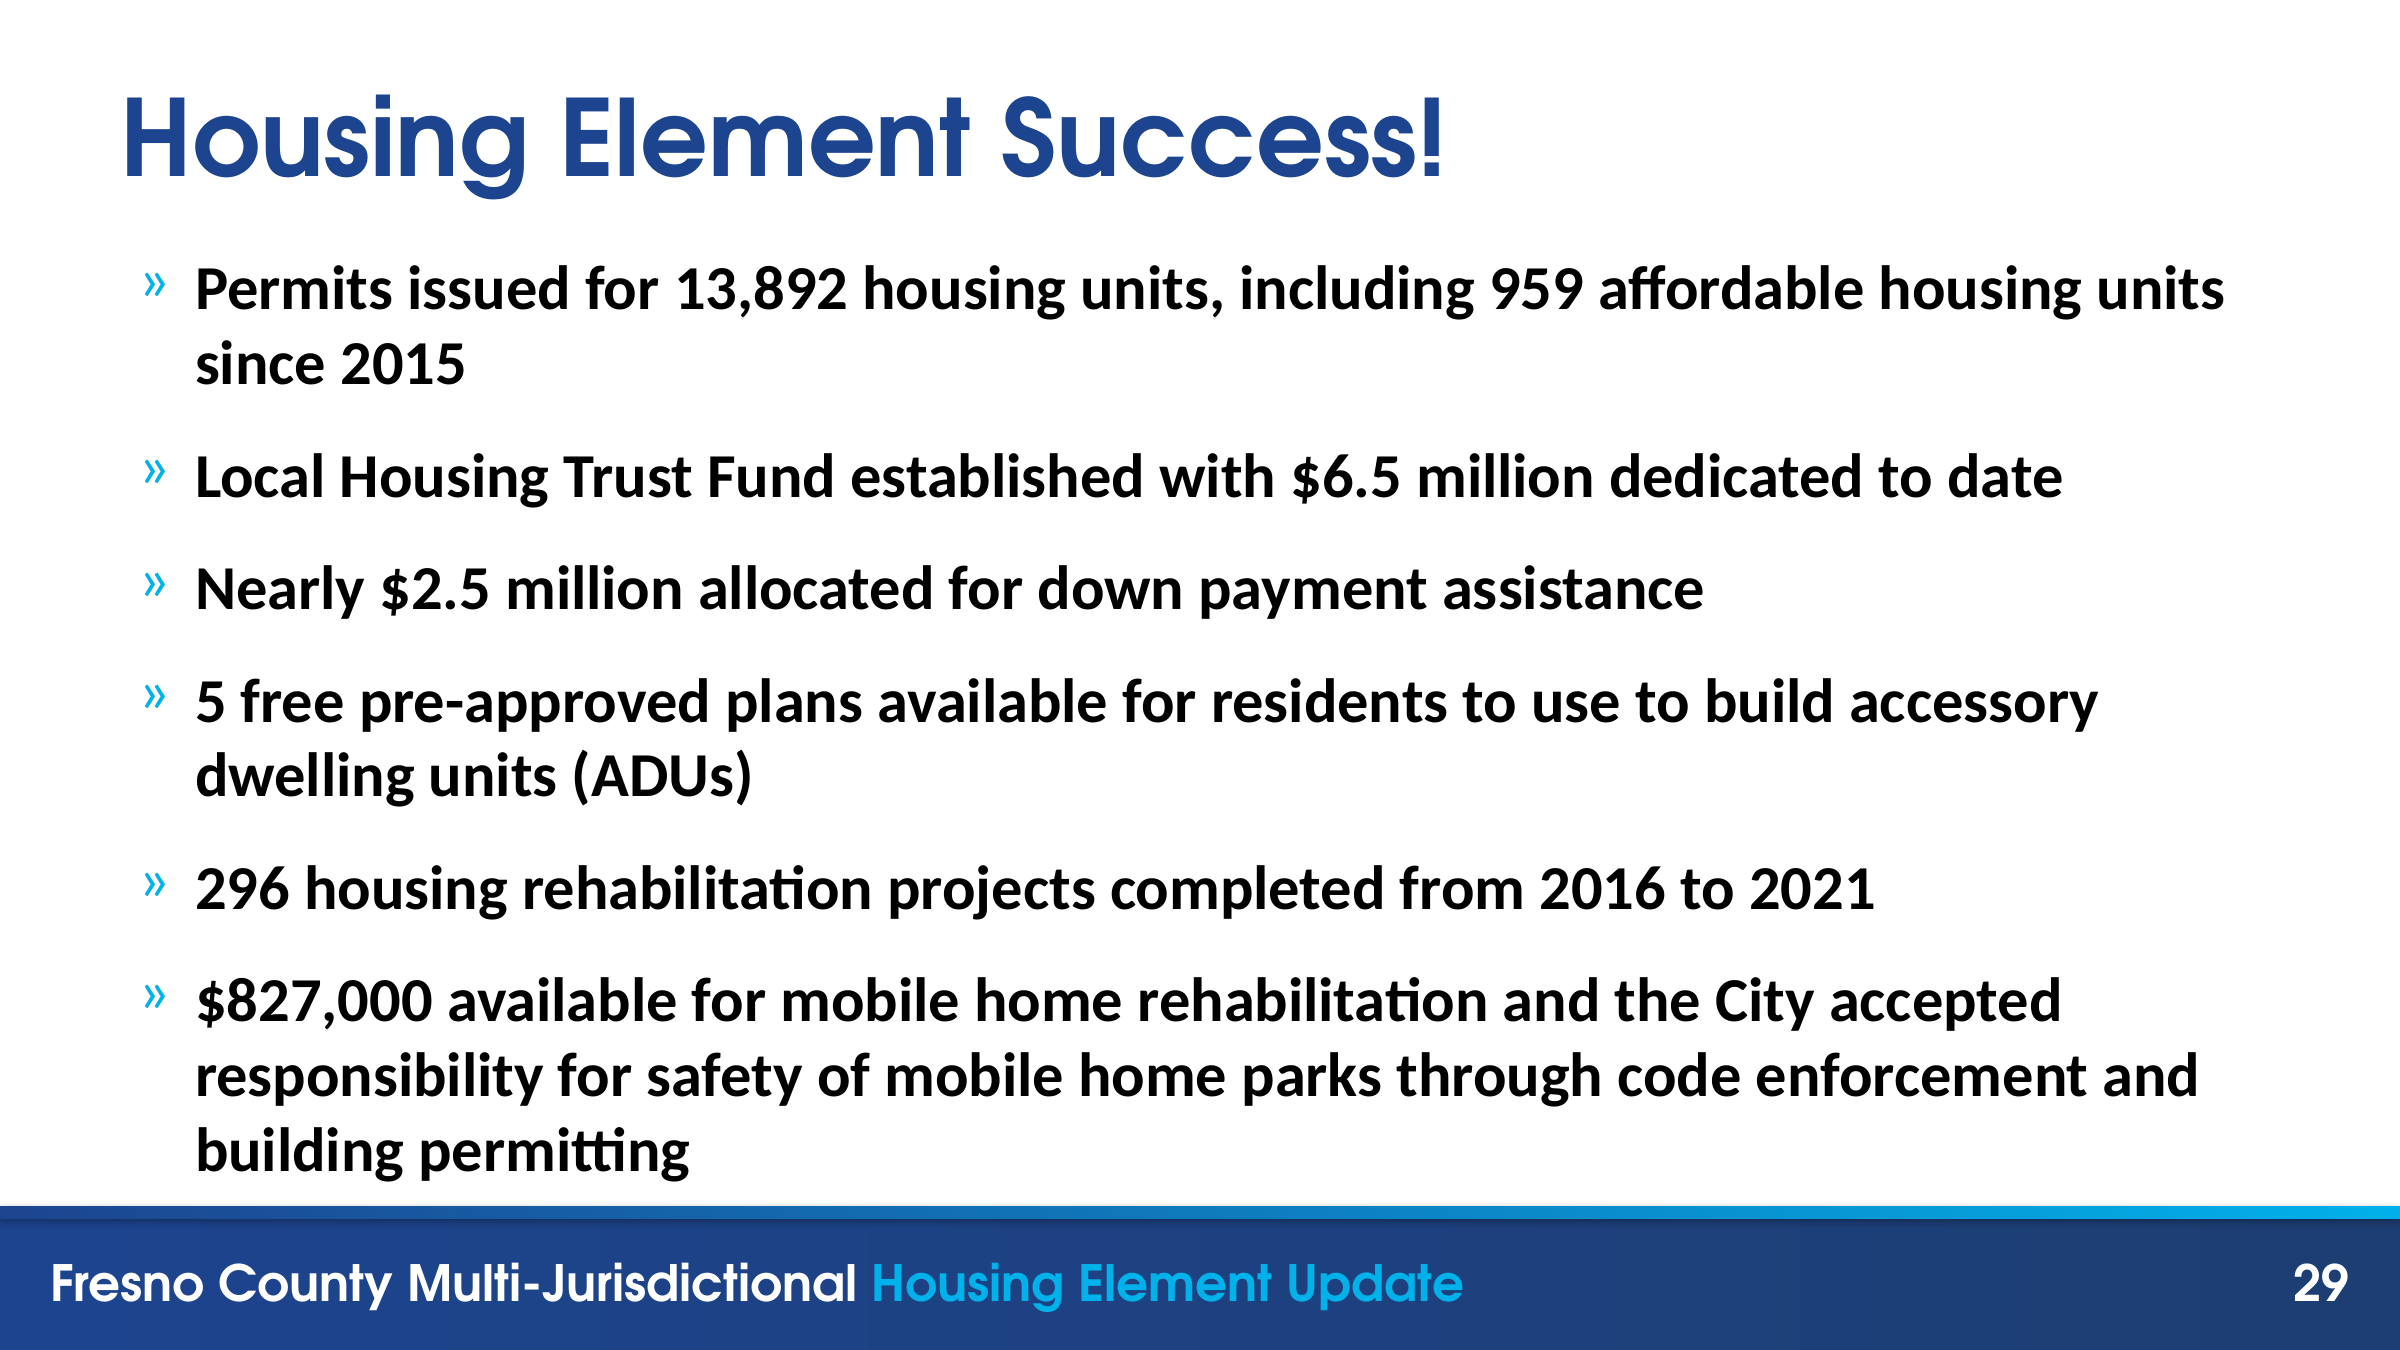

# Housing Element Success!
Permits issued for 13,892 housing units, including 959 affordable housing units since 2015
Local Housing Trust Fund established with $6.5 million dedicated to date
Nearly $2.5 million allocated for down payment assistance
5 free pre-approved plans available for residents to use to build accessory dwelling units (ADUs)
296 housing rehabilitation projects completed from 2016 to 2021
$827,000 available for mobile home rehabilitation and the City accepted responsibility for safety of mobile home parks through code enforcement and building permitting